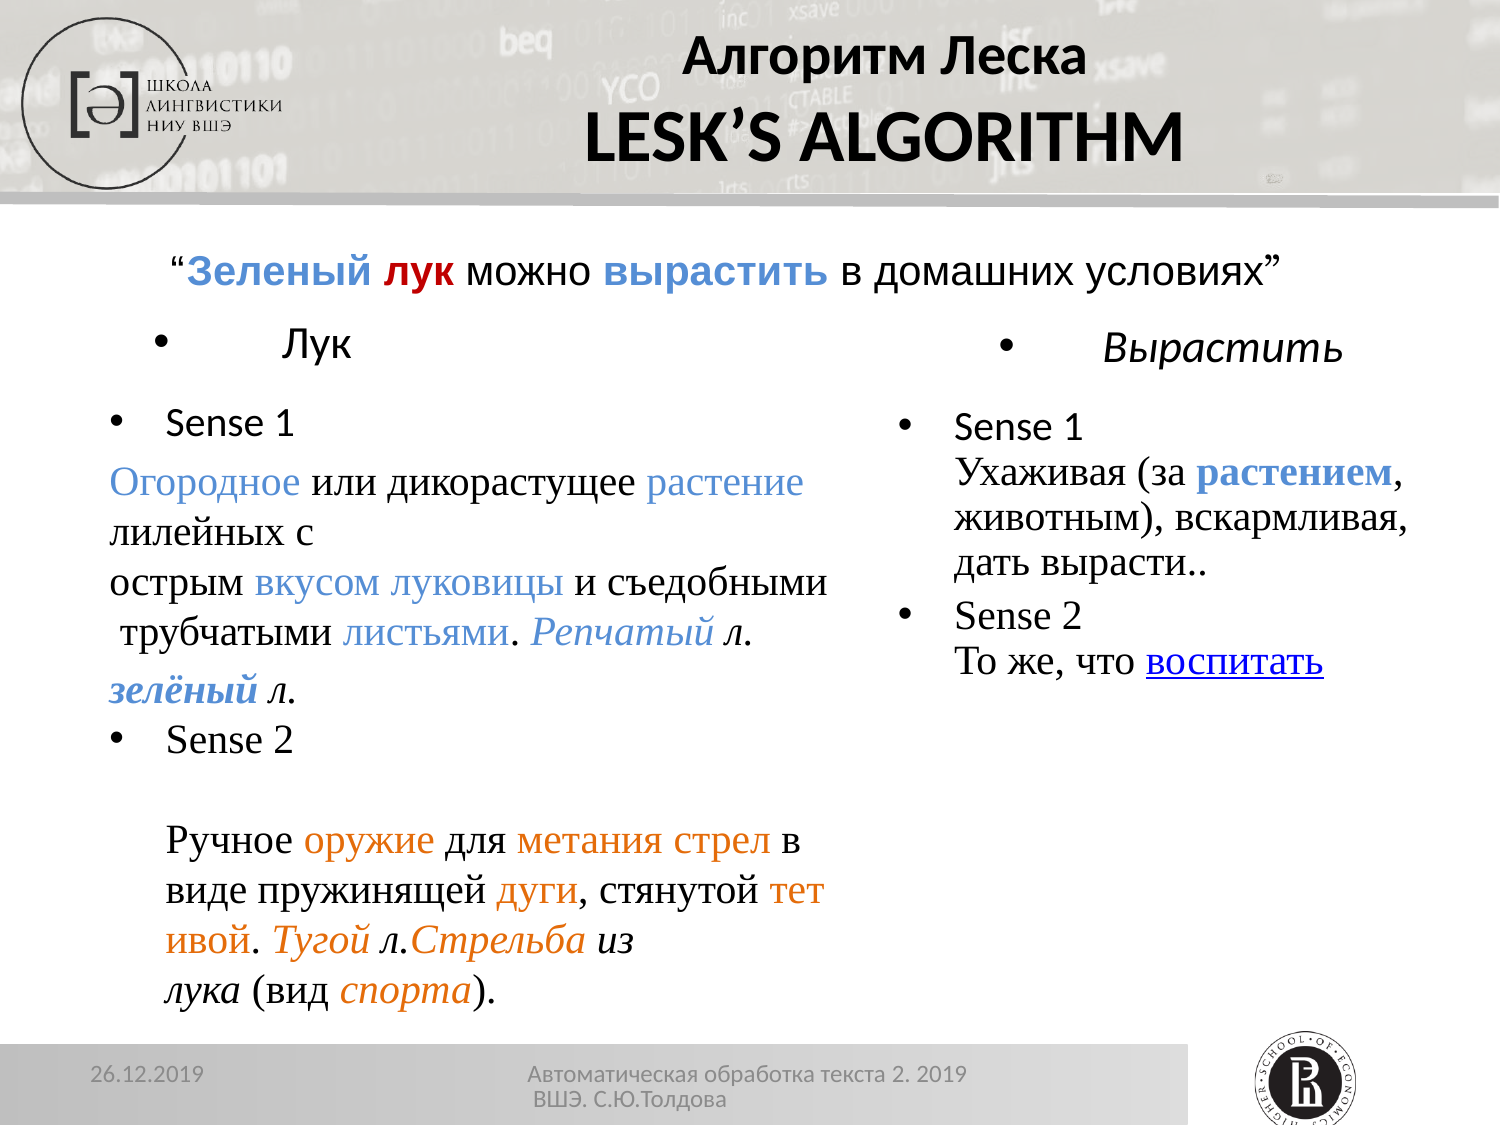

# Алгоритм Леска LESK’S ALGORITHM
	“Зеленый лук можно вырастить в домашних условиях”
Лук
Вырастить
Sense 1
Огородное или дикорастущее растение лилейных с  острым вкусом луковицы и съедобными трубчатыми листьями. Репчатый л.
зелёный л.
Sense 2
	Ручное оружие для метания стрел в виде пружинящей дуги, стянутой тетивой. Тугой л.Стрельба из лука (вид спорта).
Sense 1
	Ухаживая (за растением, животным), вскармливая, дать вырасти..
Sense 2
	То же, что воспитать
36
26.12.2019
Автоматическая обработка текста 2. 2019 ВШЭ. С.Ю.Толдова
36